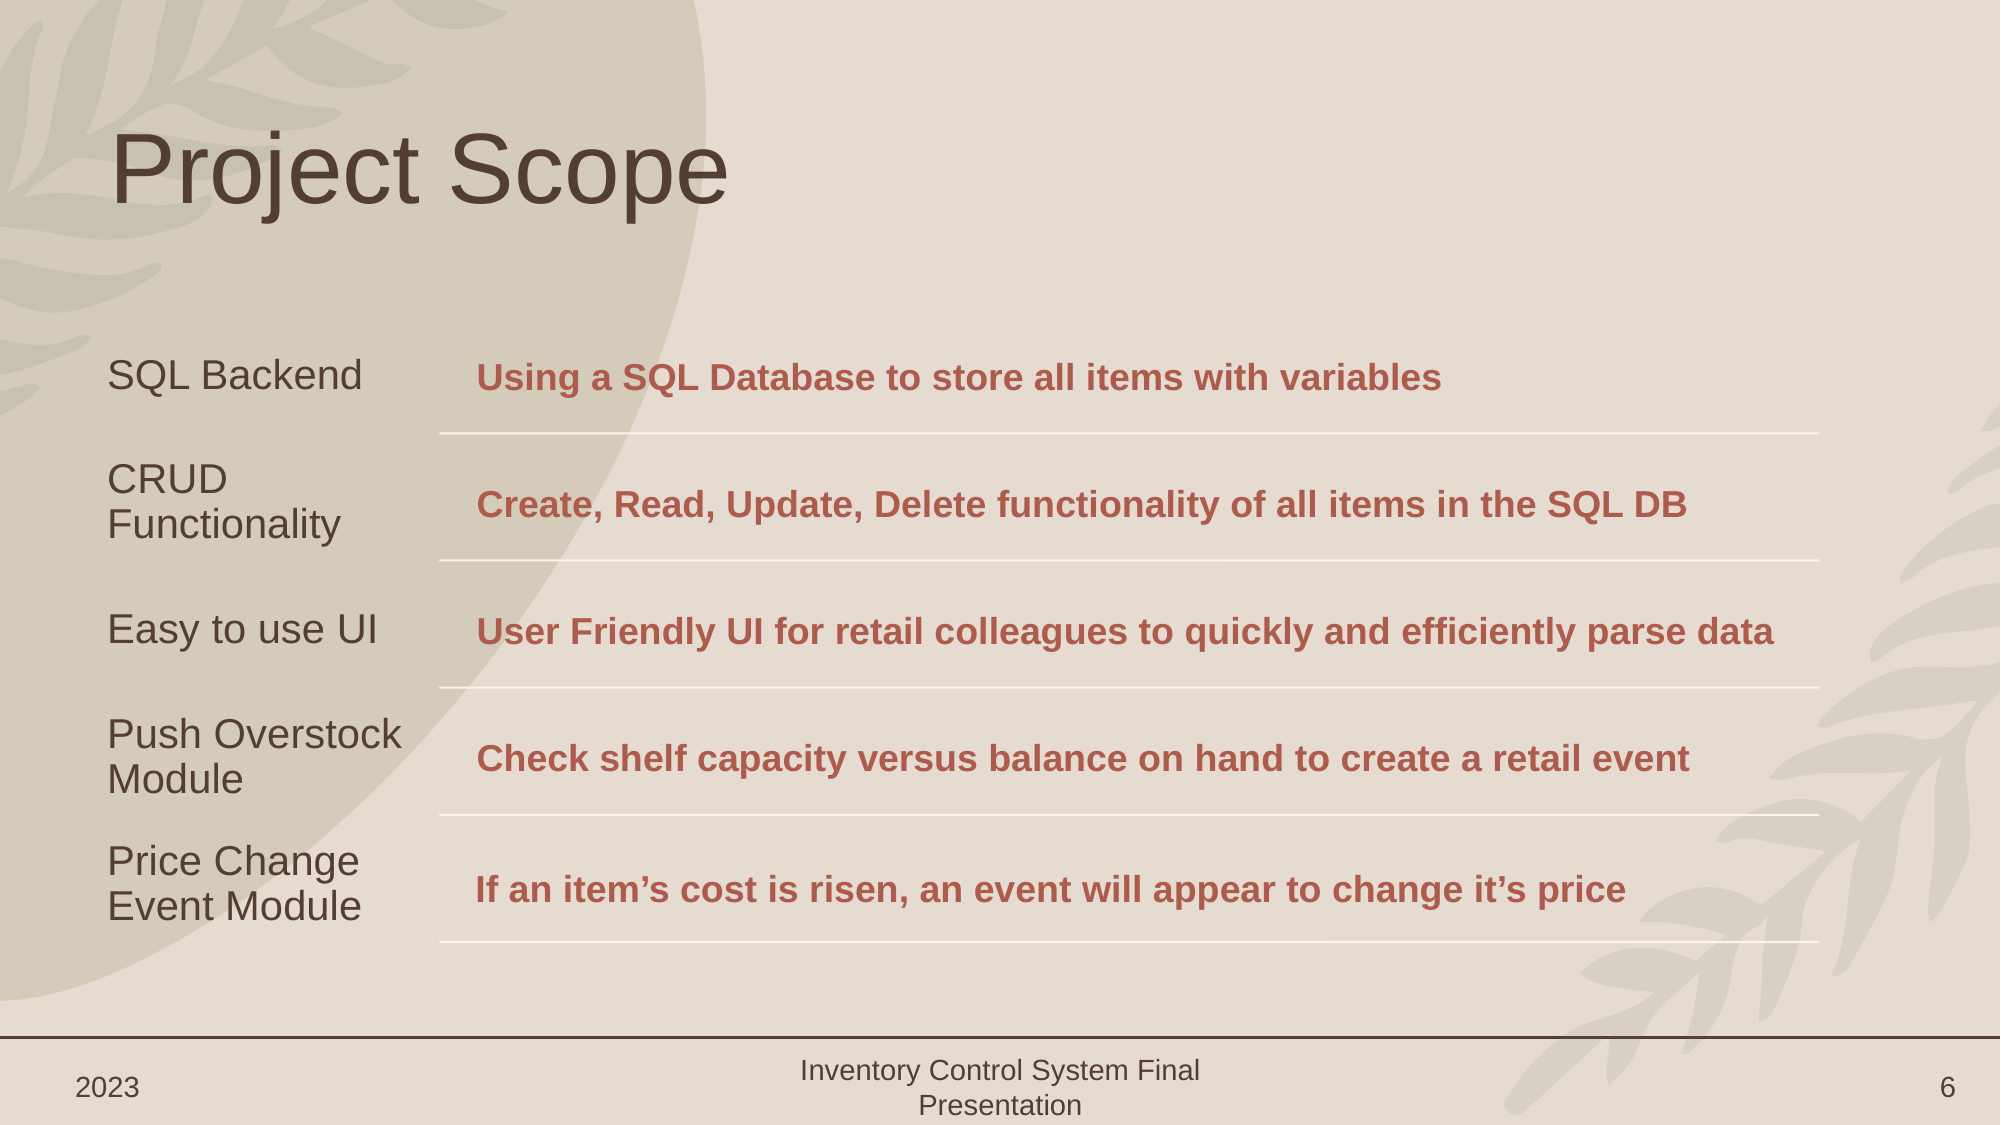

# Project Scope
SQL Backend
Using a SQL Database to store all items with variables
CRUD Functionality
Create, Read, Update, Delete functionality of all items in the SQL DB
Easy to use UI
User Friendly UI for retail colleagues to quickly and efficiently parse data
Push Overstock Module
Check shelf capacity versus balance on hand to create a retail event
Price Change Event Module
If an item’s cost is risen, an event will appear to change it’s price
2023
Inventory Control System Final Presentation
6